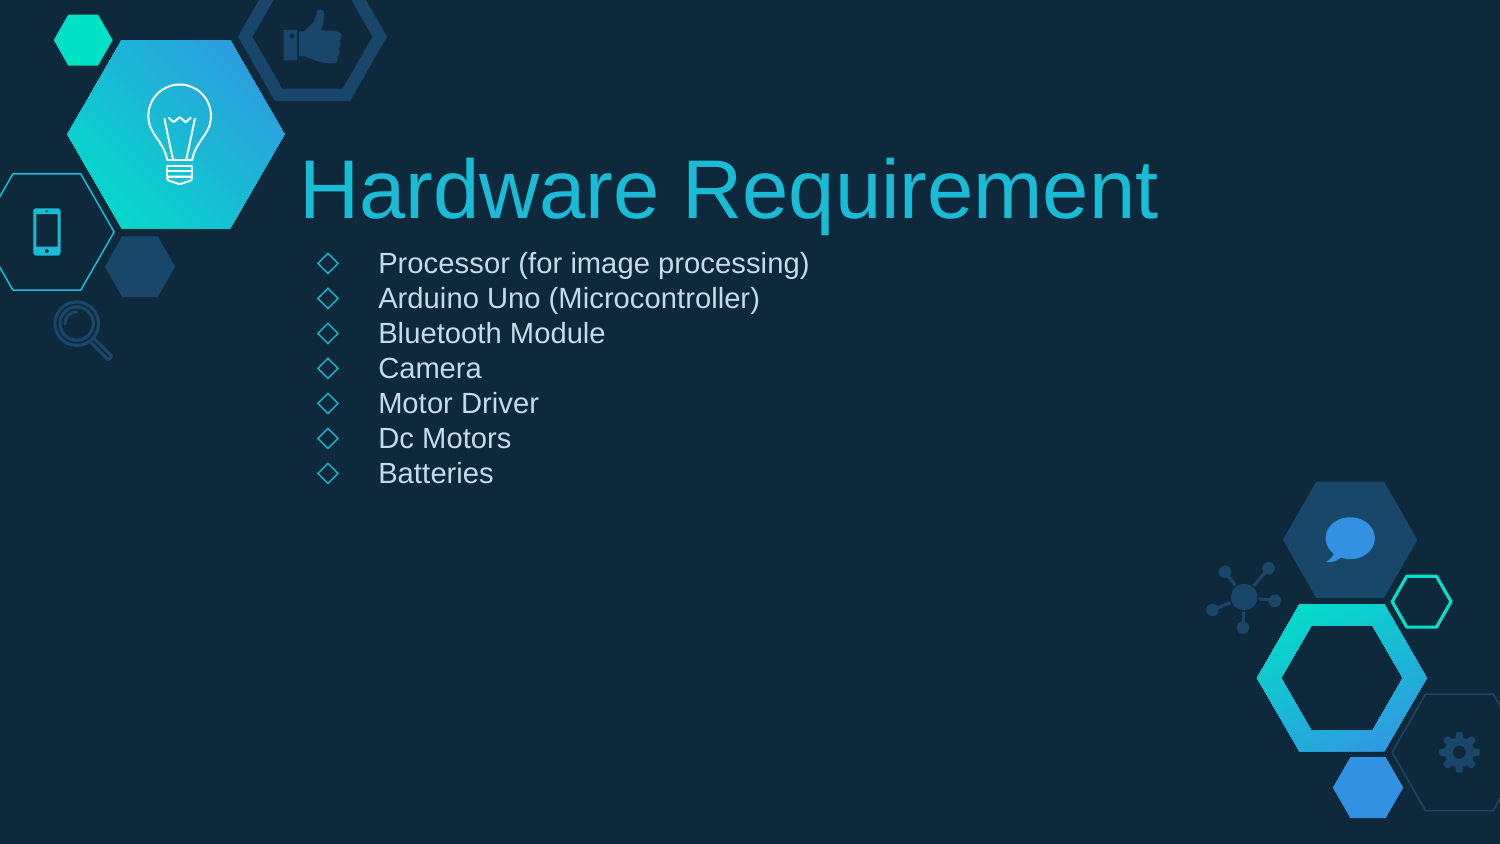

# Hardware Requirement
 Processor (for image processing)
 Arduino Uno (Microcontroller)
 Bluetooth Module
 Camera
 Motor Driver
 Dc Motors
 Batteries